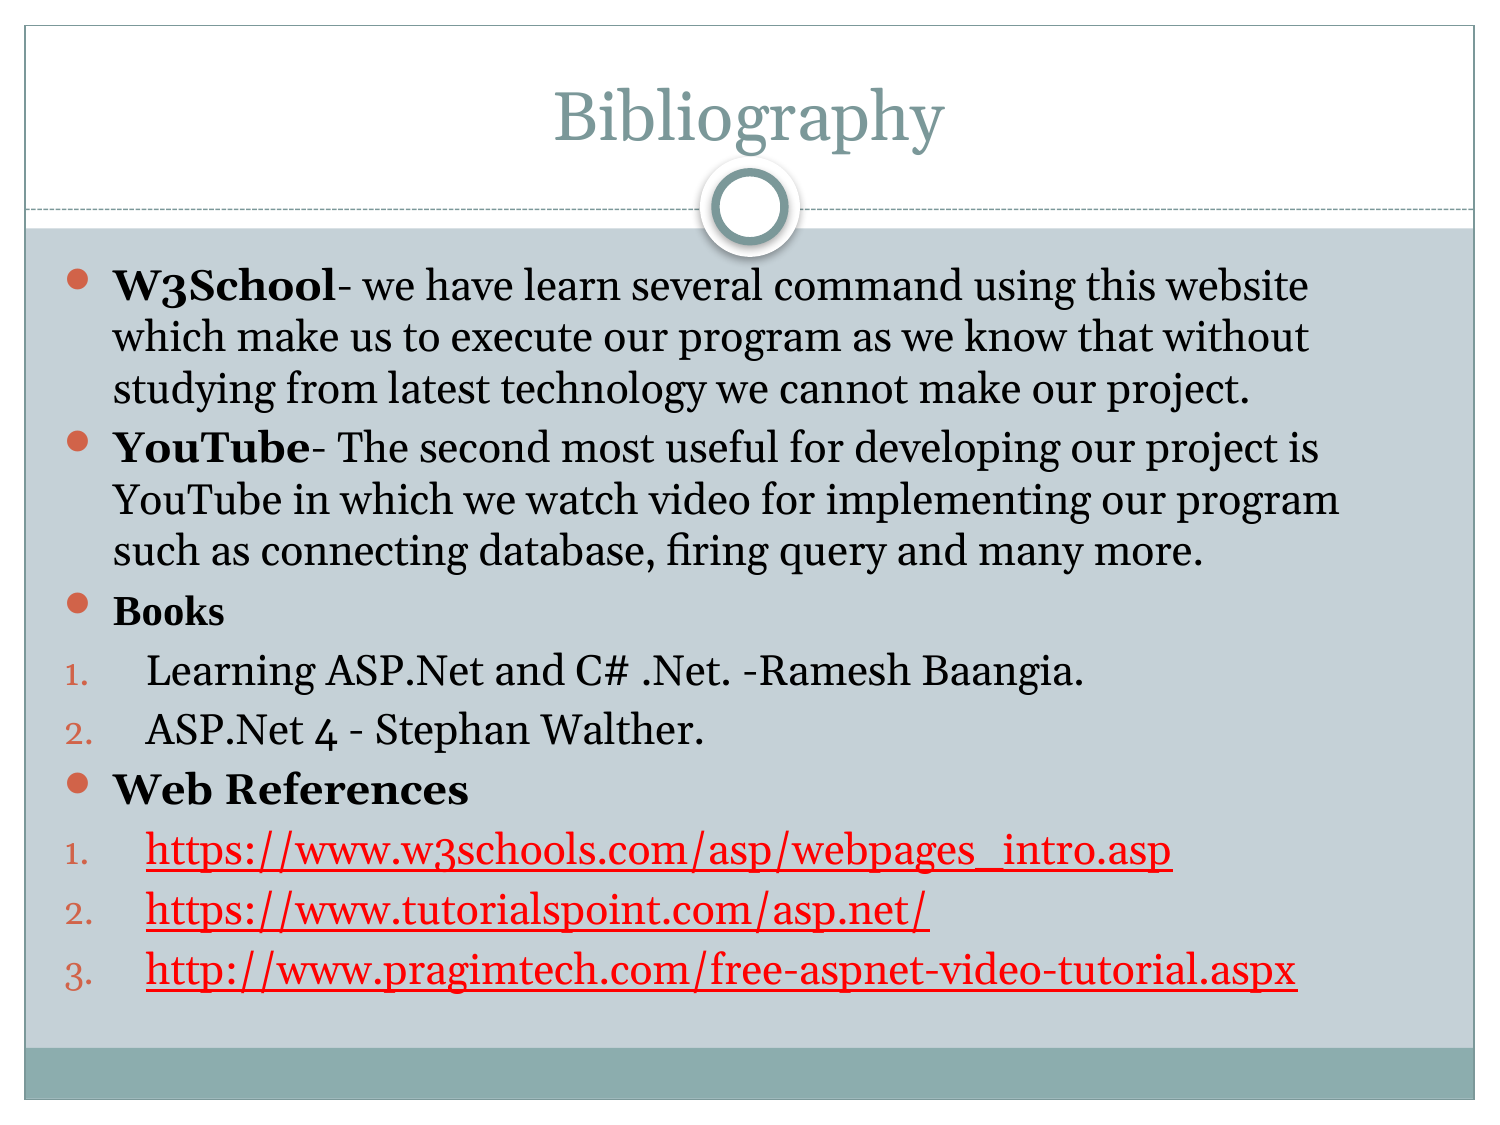

# Bibliography
W3School- we have learn several command using this website which make us to execute our program as we know that without studying from latest technology we cannot make our project.
YouTube- The second most useful for developing our project is YouTube in which we watch video for implementing our program such as connecting database, firing query and many more.
Books
Learning ASP.Net and C# .Net. -Ramesh Baangia.
ASP.Net 4 - Stephan Walther.
Web References
https://www.w3schools.com/asp/webpages_intro.asp
https://www.tutorialspoint.com/asp.net/
http://www.pragimtech.com/free-aspnet-video-tutorial.aspx